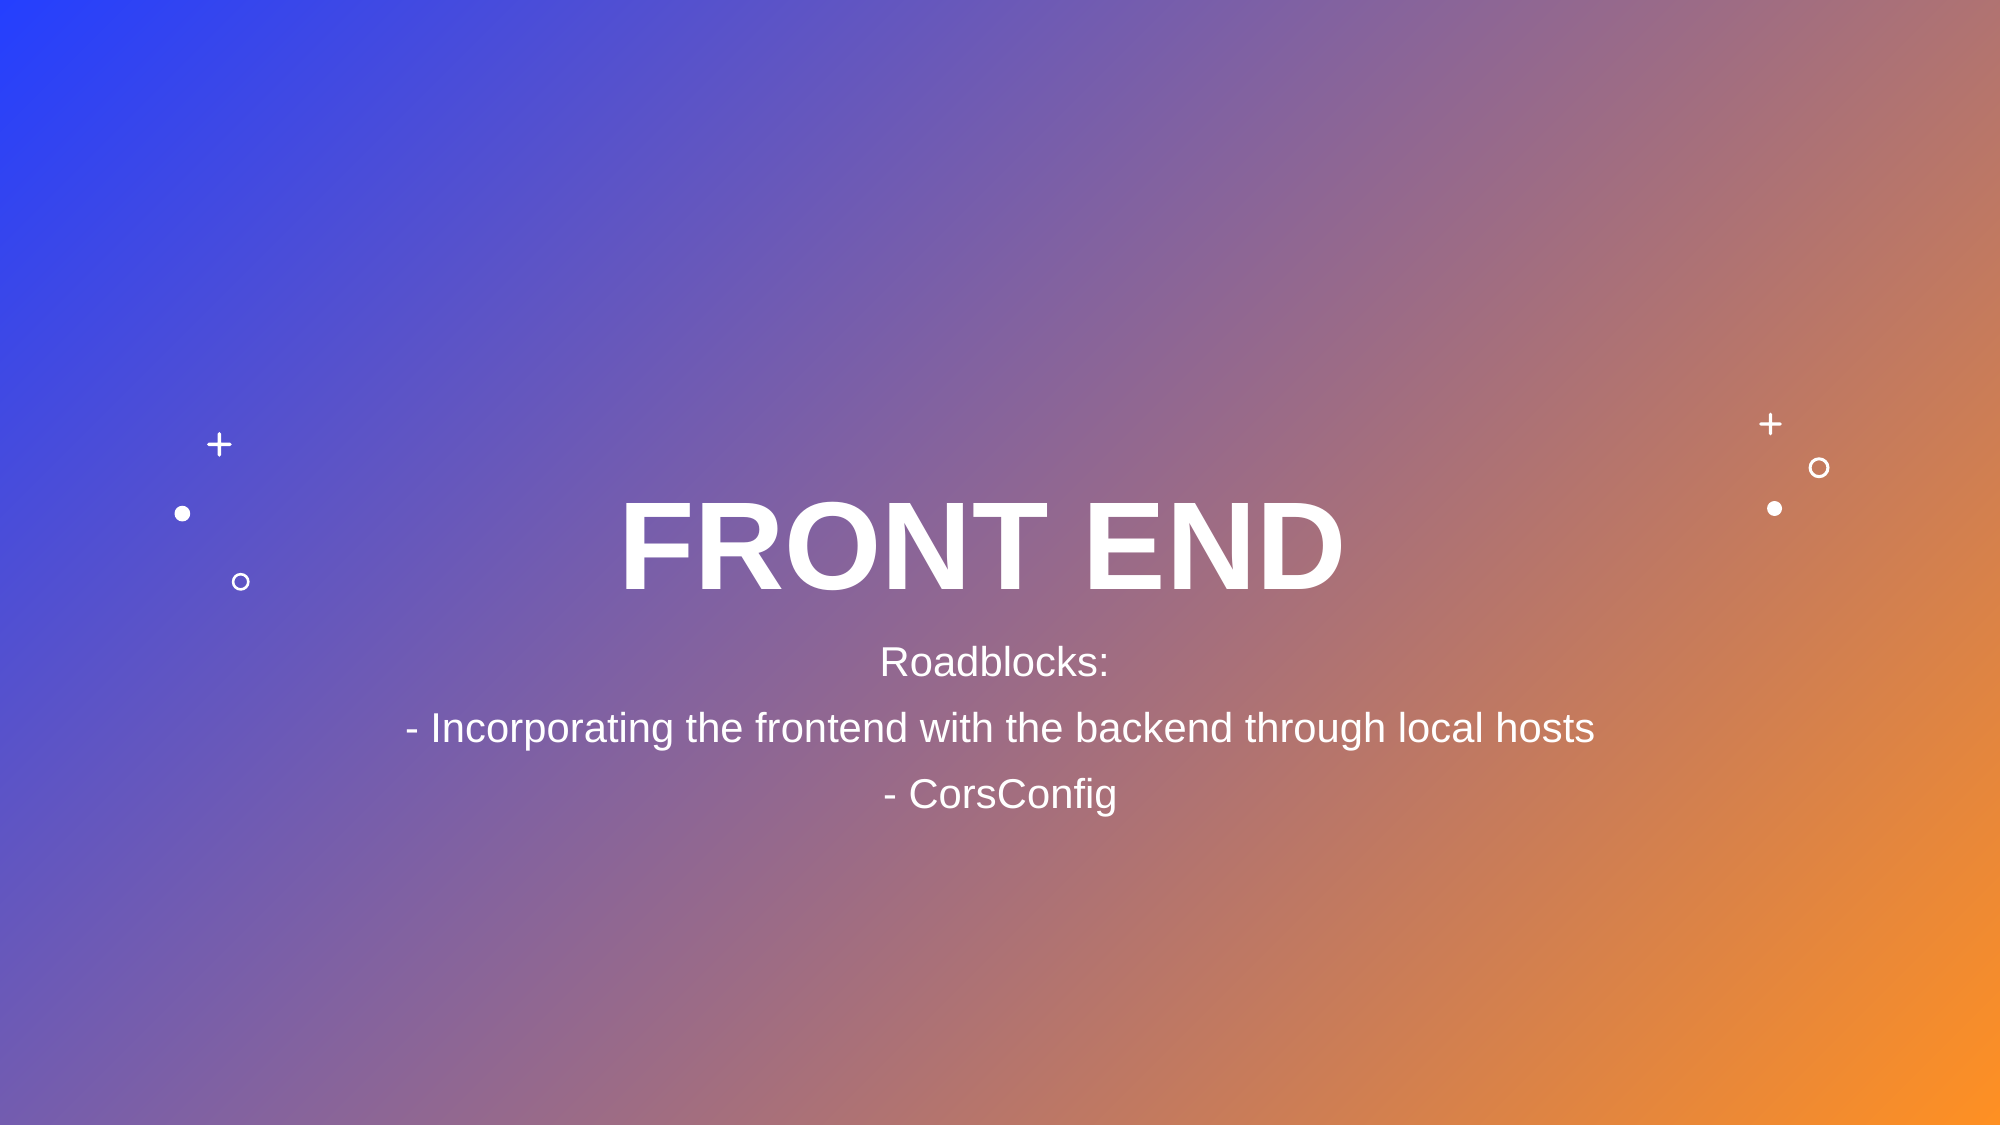

# FRONT END
Roadblocks:
- Incorporating the frontend with the backend through local hosts
- CorsConfig